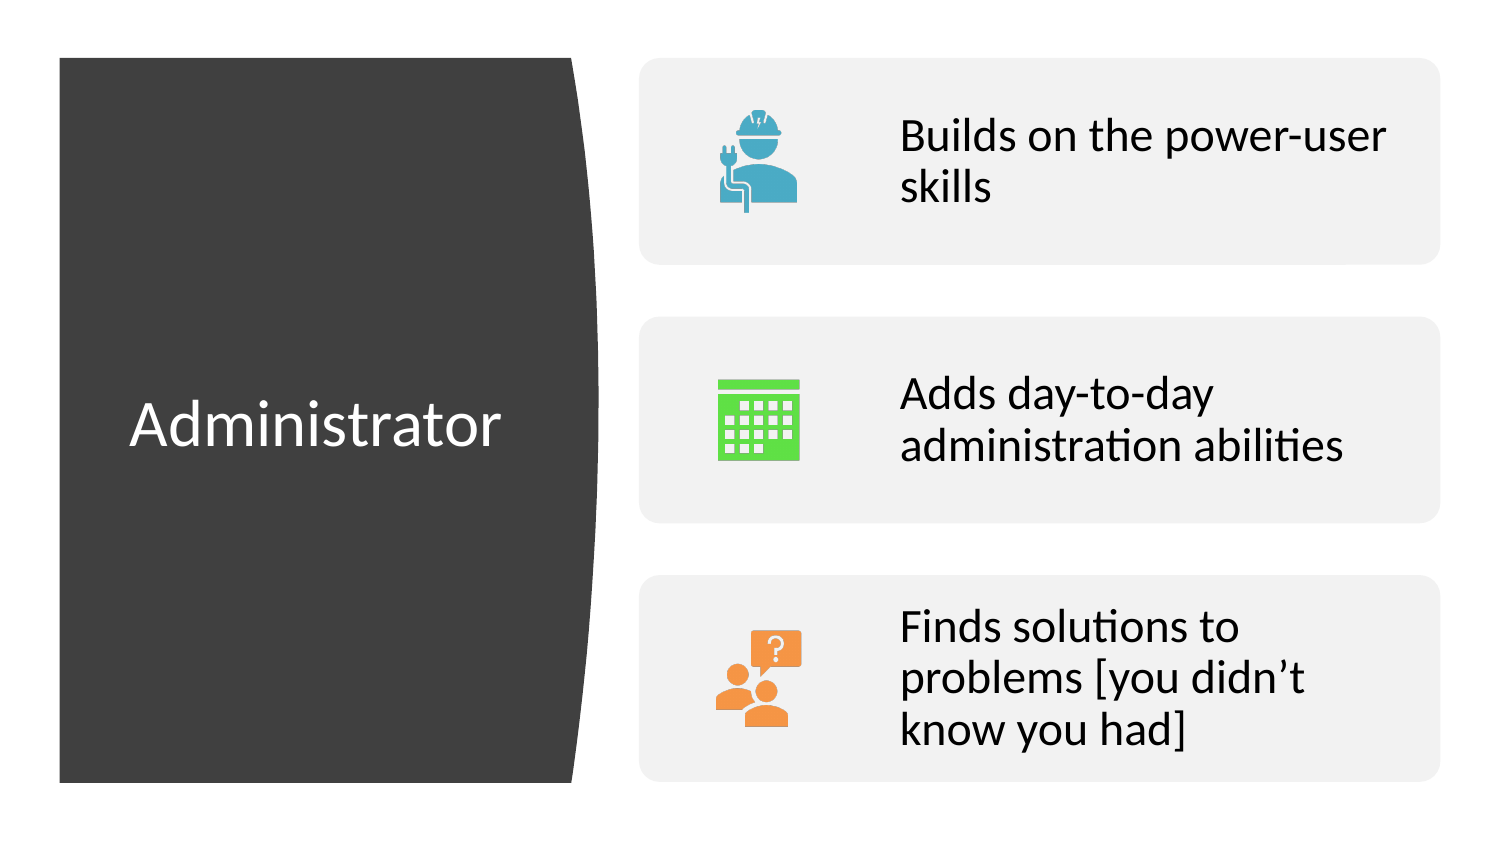

Builds on the power-user skills
Adds day-to-day administration abilities
Finds solutions to problems [you didn’t know you had]
# Administrator